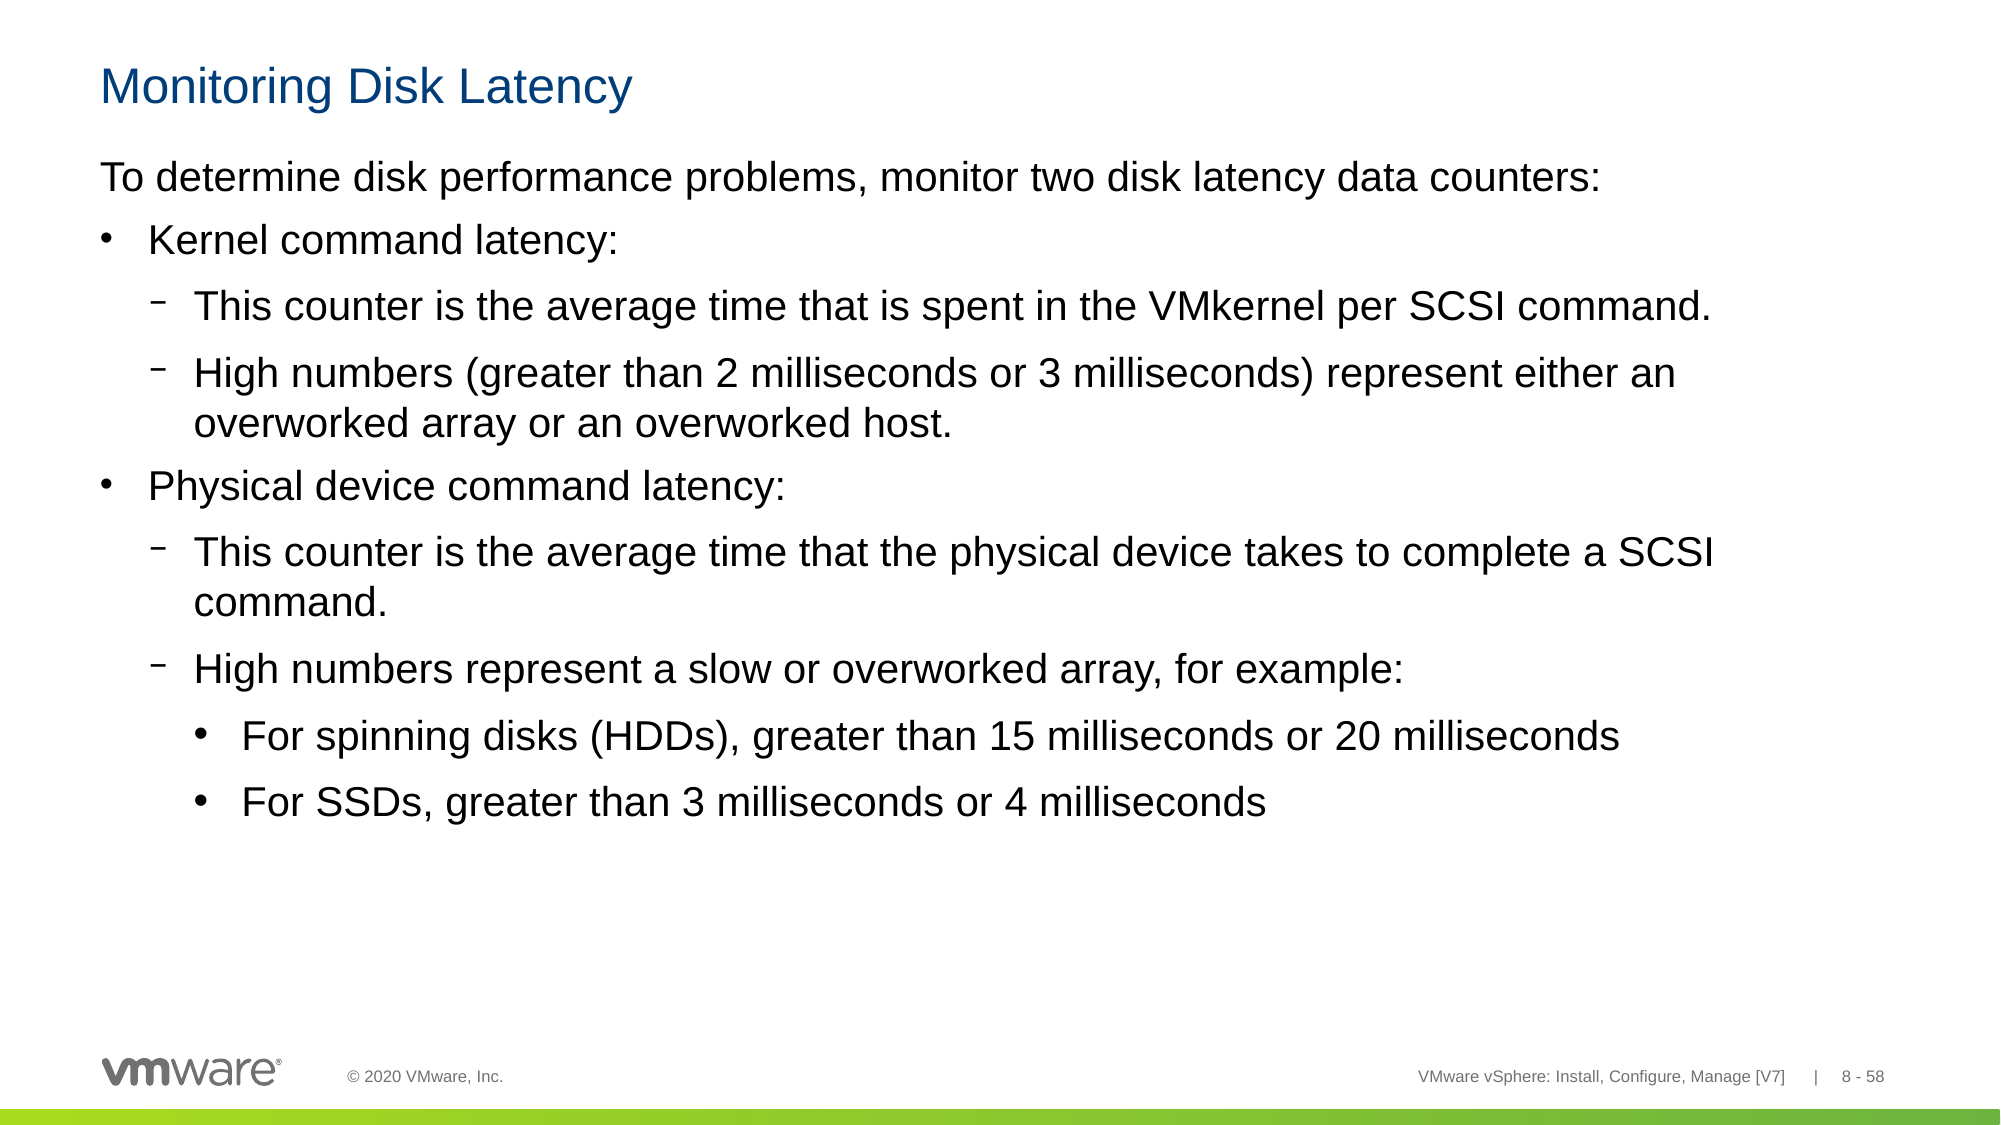

# Monitoring Disk Latency
To determine disk performance problems, monitor two disk latency data counters:
Kernel command latency:
This counter is the average time that is spent in the VMkernel per SCSI command.
High numbers (greater than 2 milliseconds or 3 milliseconds) represent either an overworked array or an overworked host.
Physical device command latency:
This counter is the average time that the physical device takes to complete a SCSI command.
High numbers represent a slow or overworked array, for example:
For spinning disks (HDDs), greater than 15 milliseconds or 20 milliseconds
For SSDs, greater than 3 milliseconds or 4 milliseconds
VMware vSphere: Install, Configure, Manage [V7]      |     8 - 58